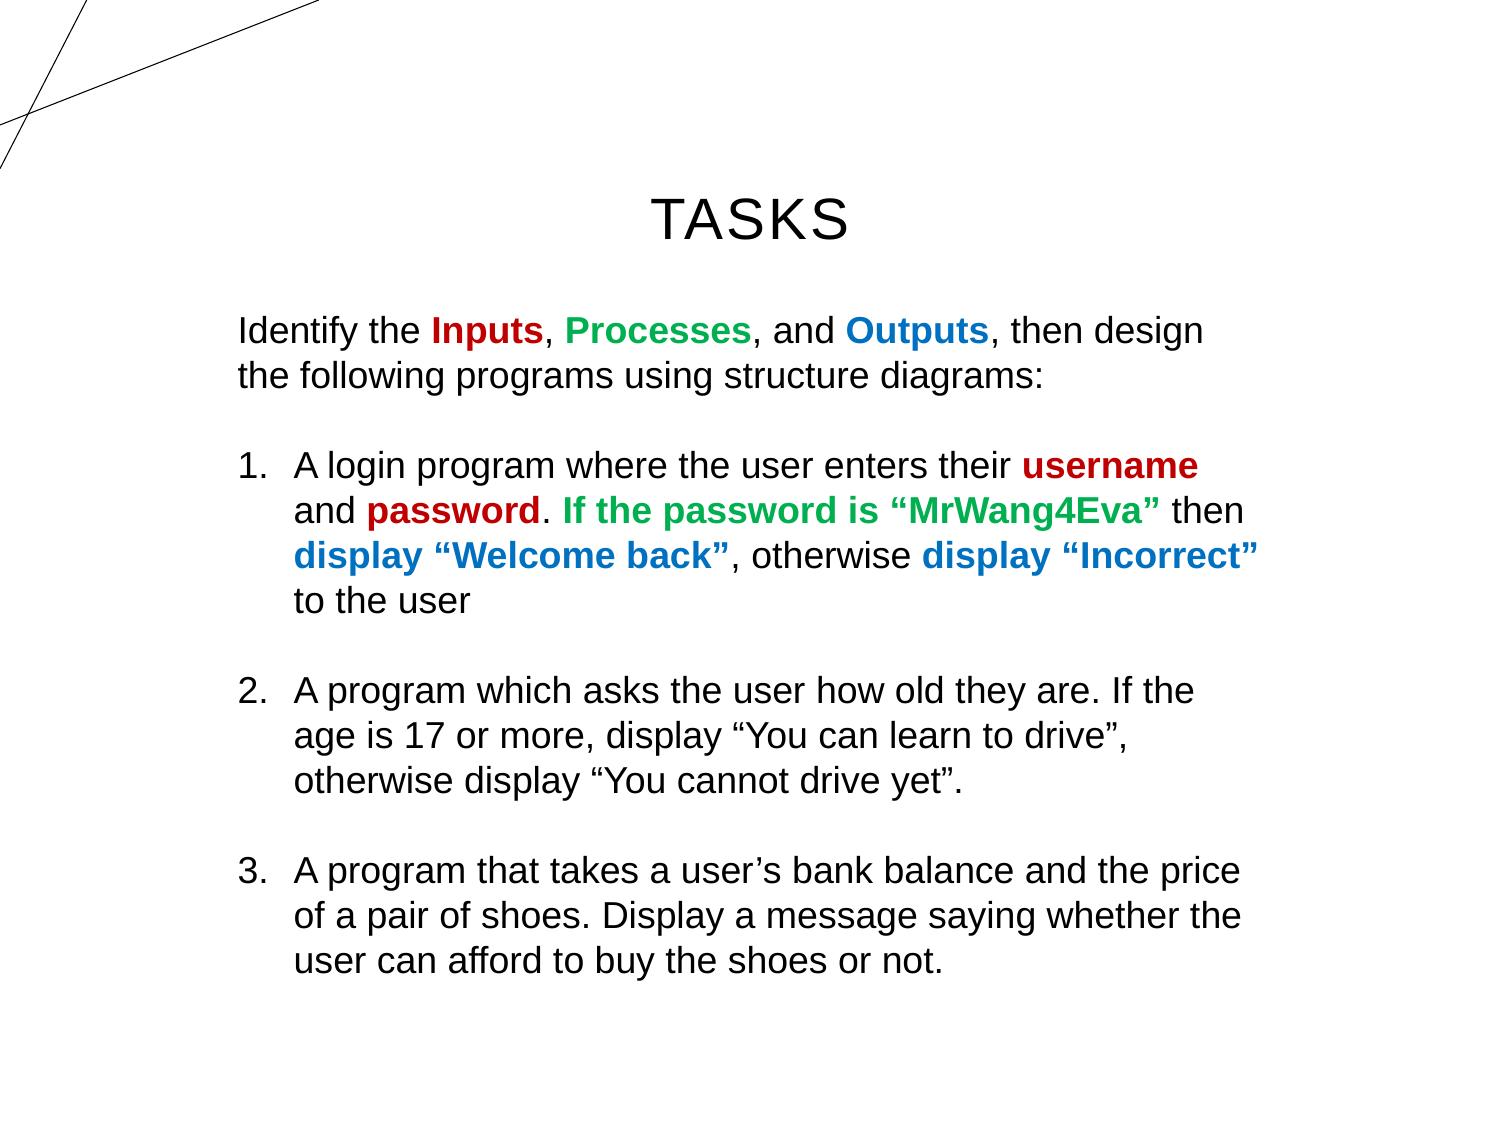

# tasks
Identify the Inputs, Processes, and Outputs, then design the following programs using structure diagrams:

A login program where the user enters their username and password. If the password is “MrWang4Eva” then display “Welcome back”, otherwise display “Incorrect” to the user

A program which asks the user how old they are. If the age is 17 or more, display “You can learn to drive”, otherwise display “You cannot drive yet”.

A program that takes a user’s bank balance and the price of a pair of shoes. Display a message saying whether the user can afford to buy the shoes or not.